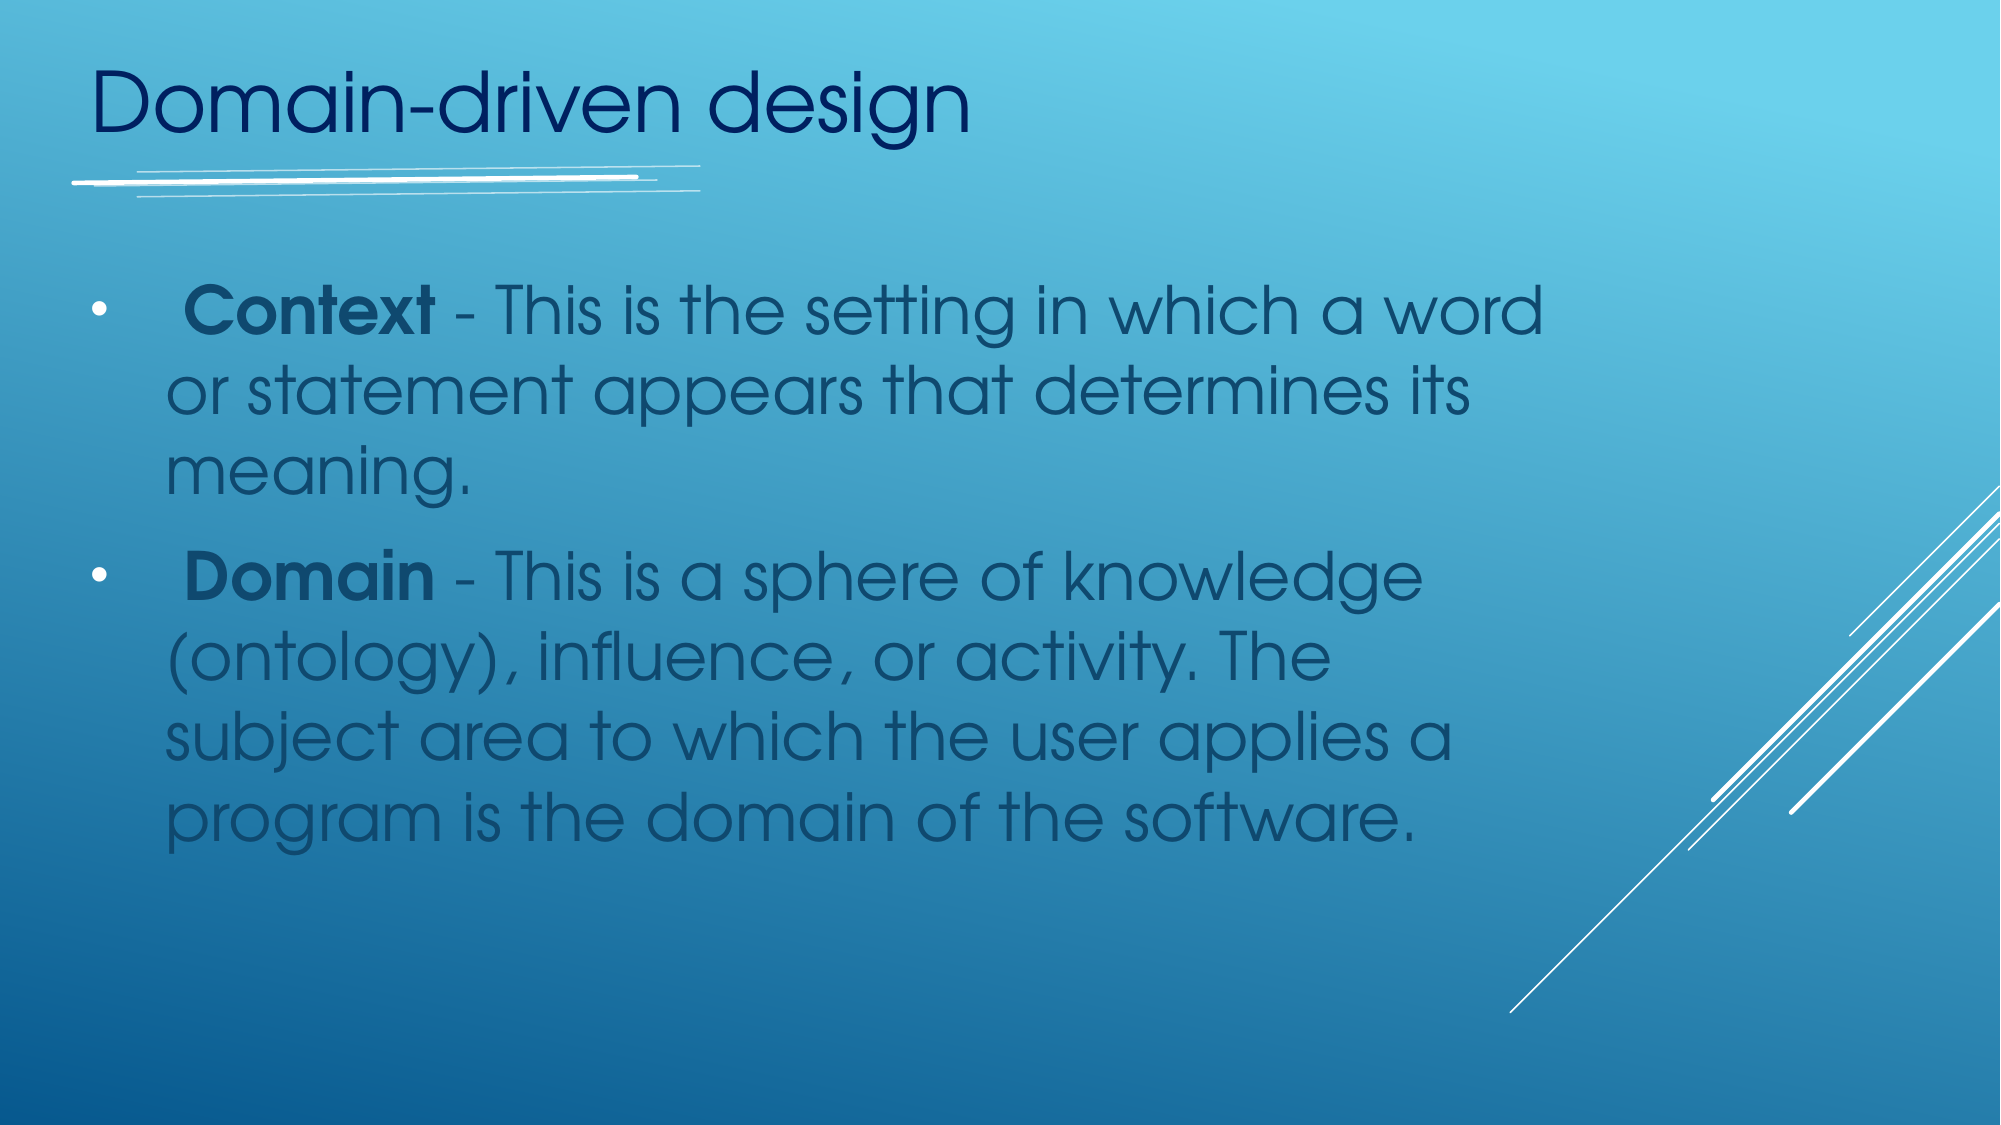

Domain-driven design
 Context - This is the setting in which a word or statement appears that determines its meaning.
 Domain - This is a sphere of knowledge (ontology), influence, or activity. The subject area to which the user applies a program is the domain of the software.